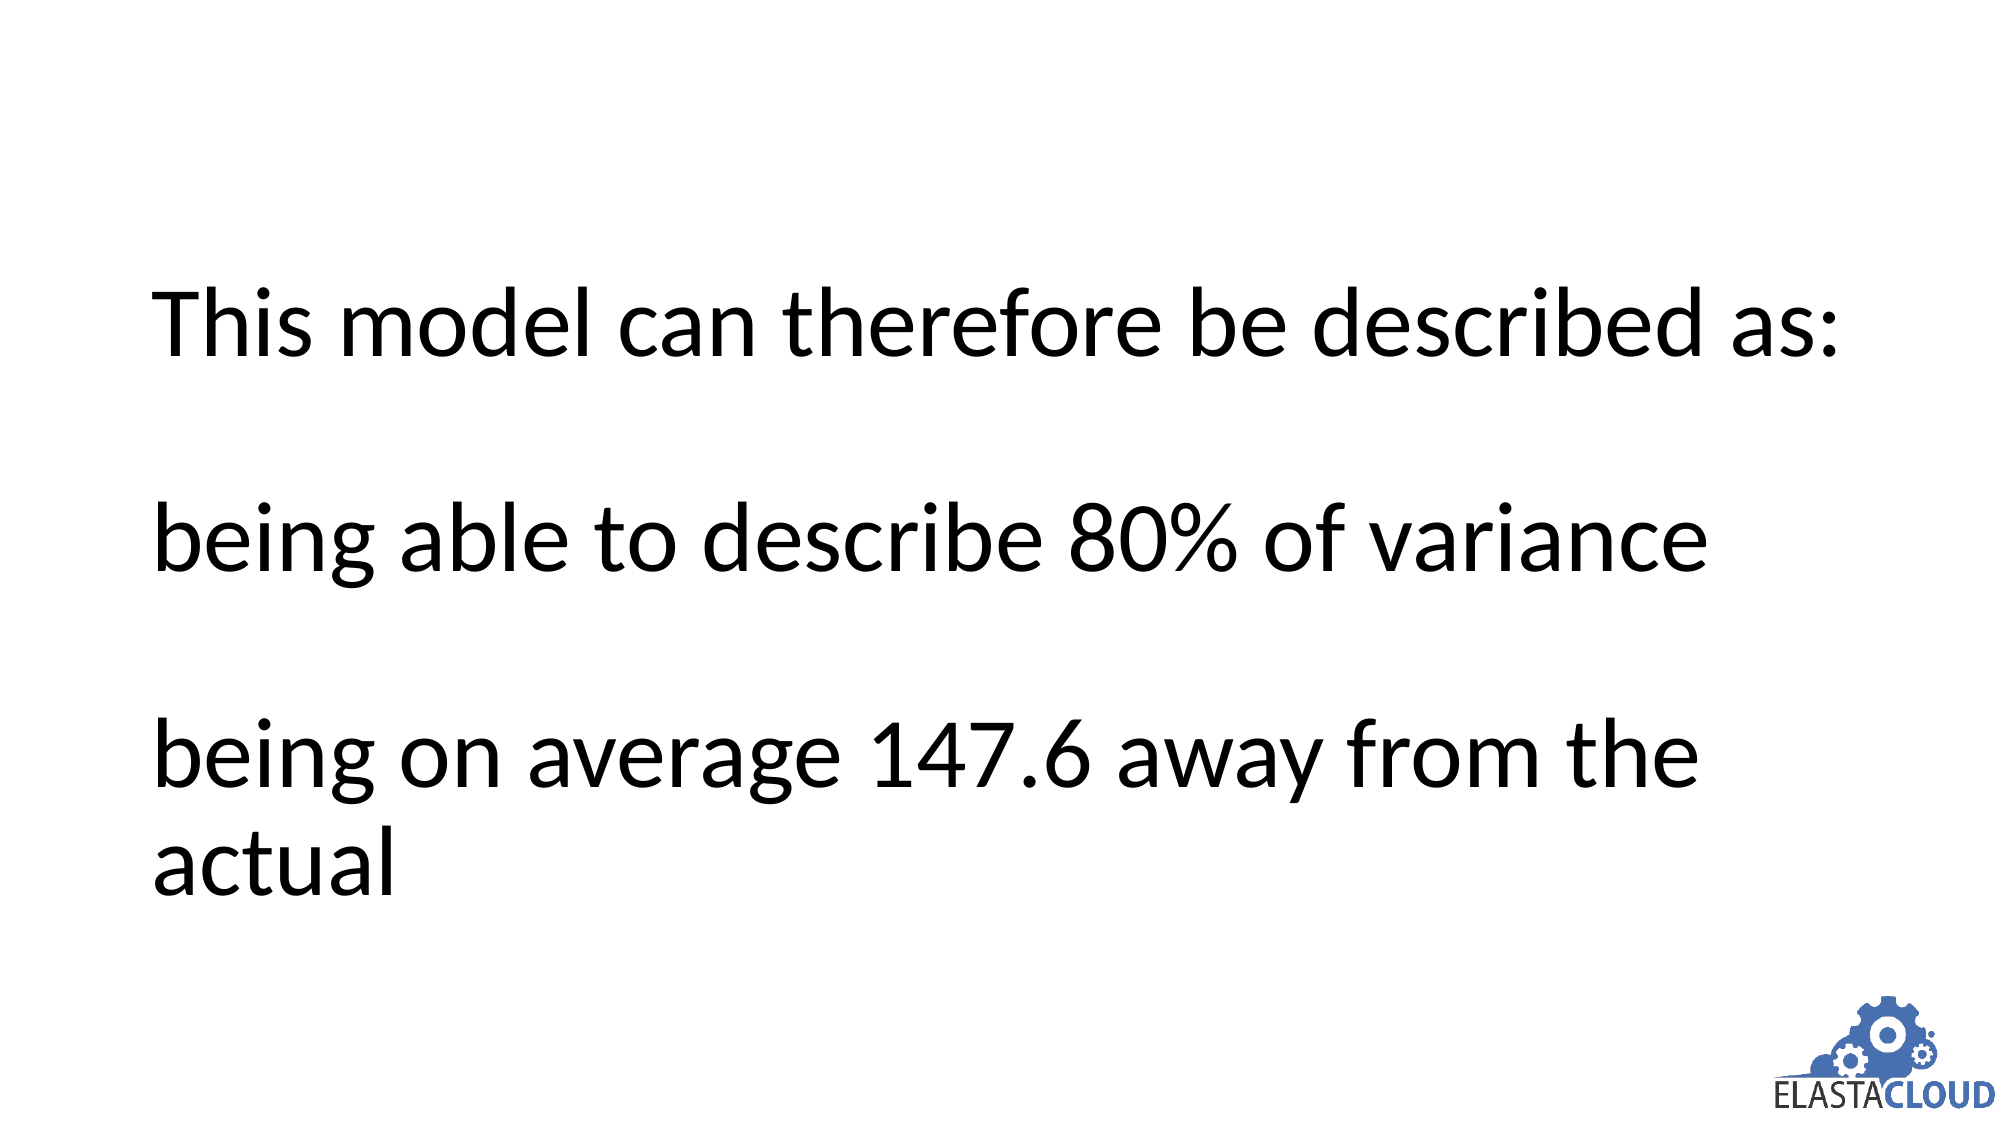

# This model can therefore be described as: being able to describe 80% of variance being on average 147.6 away from the actual